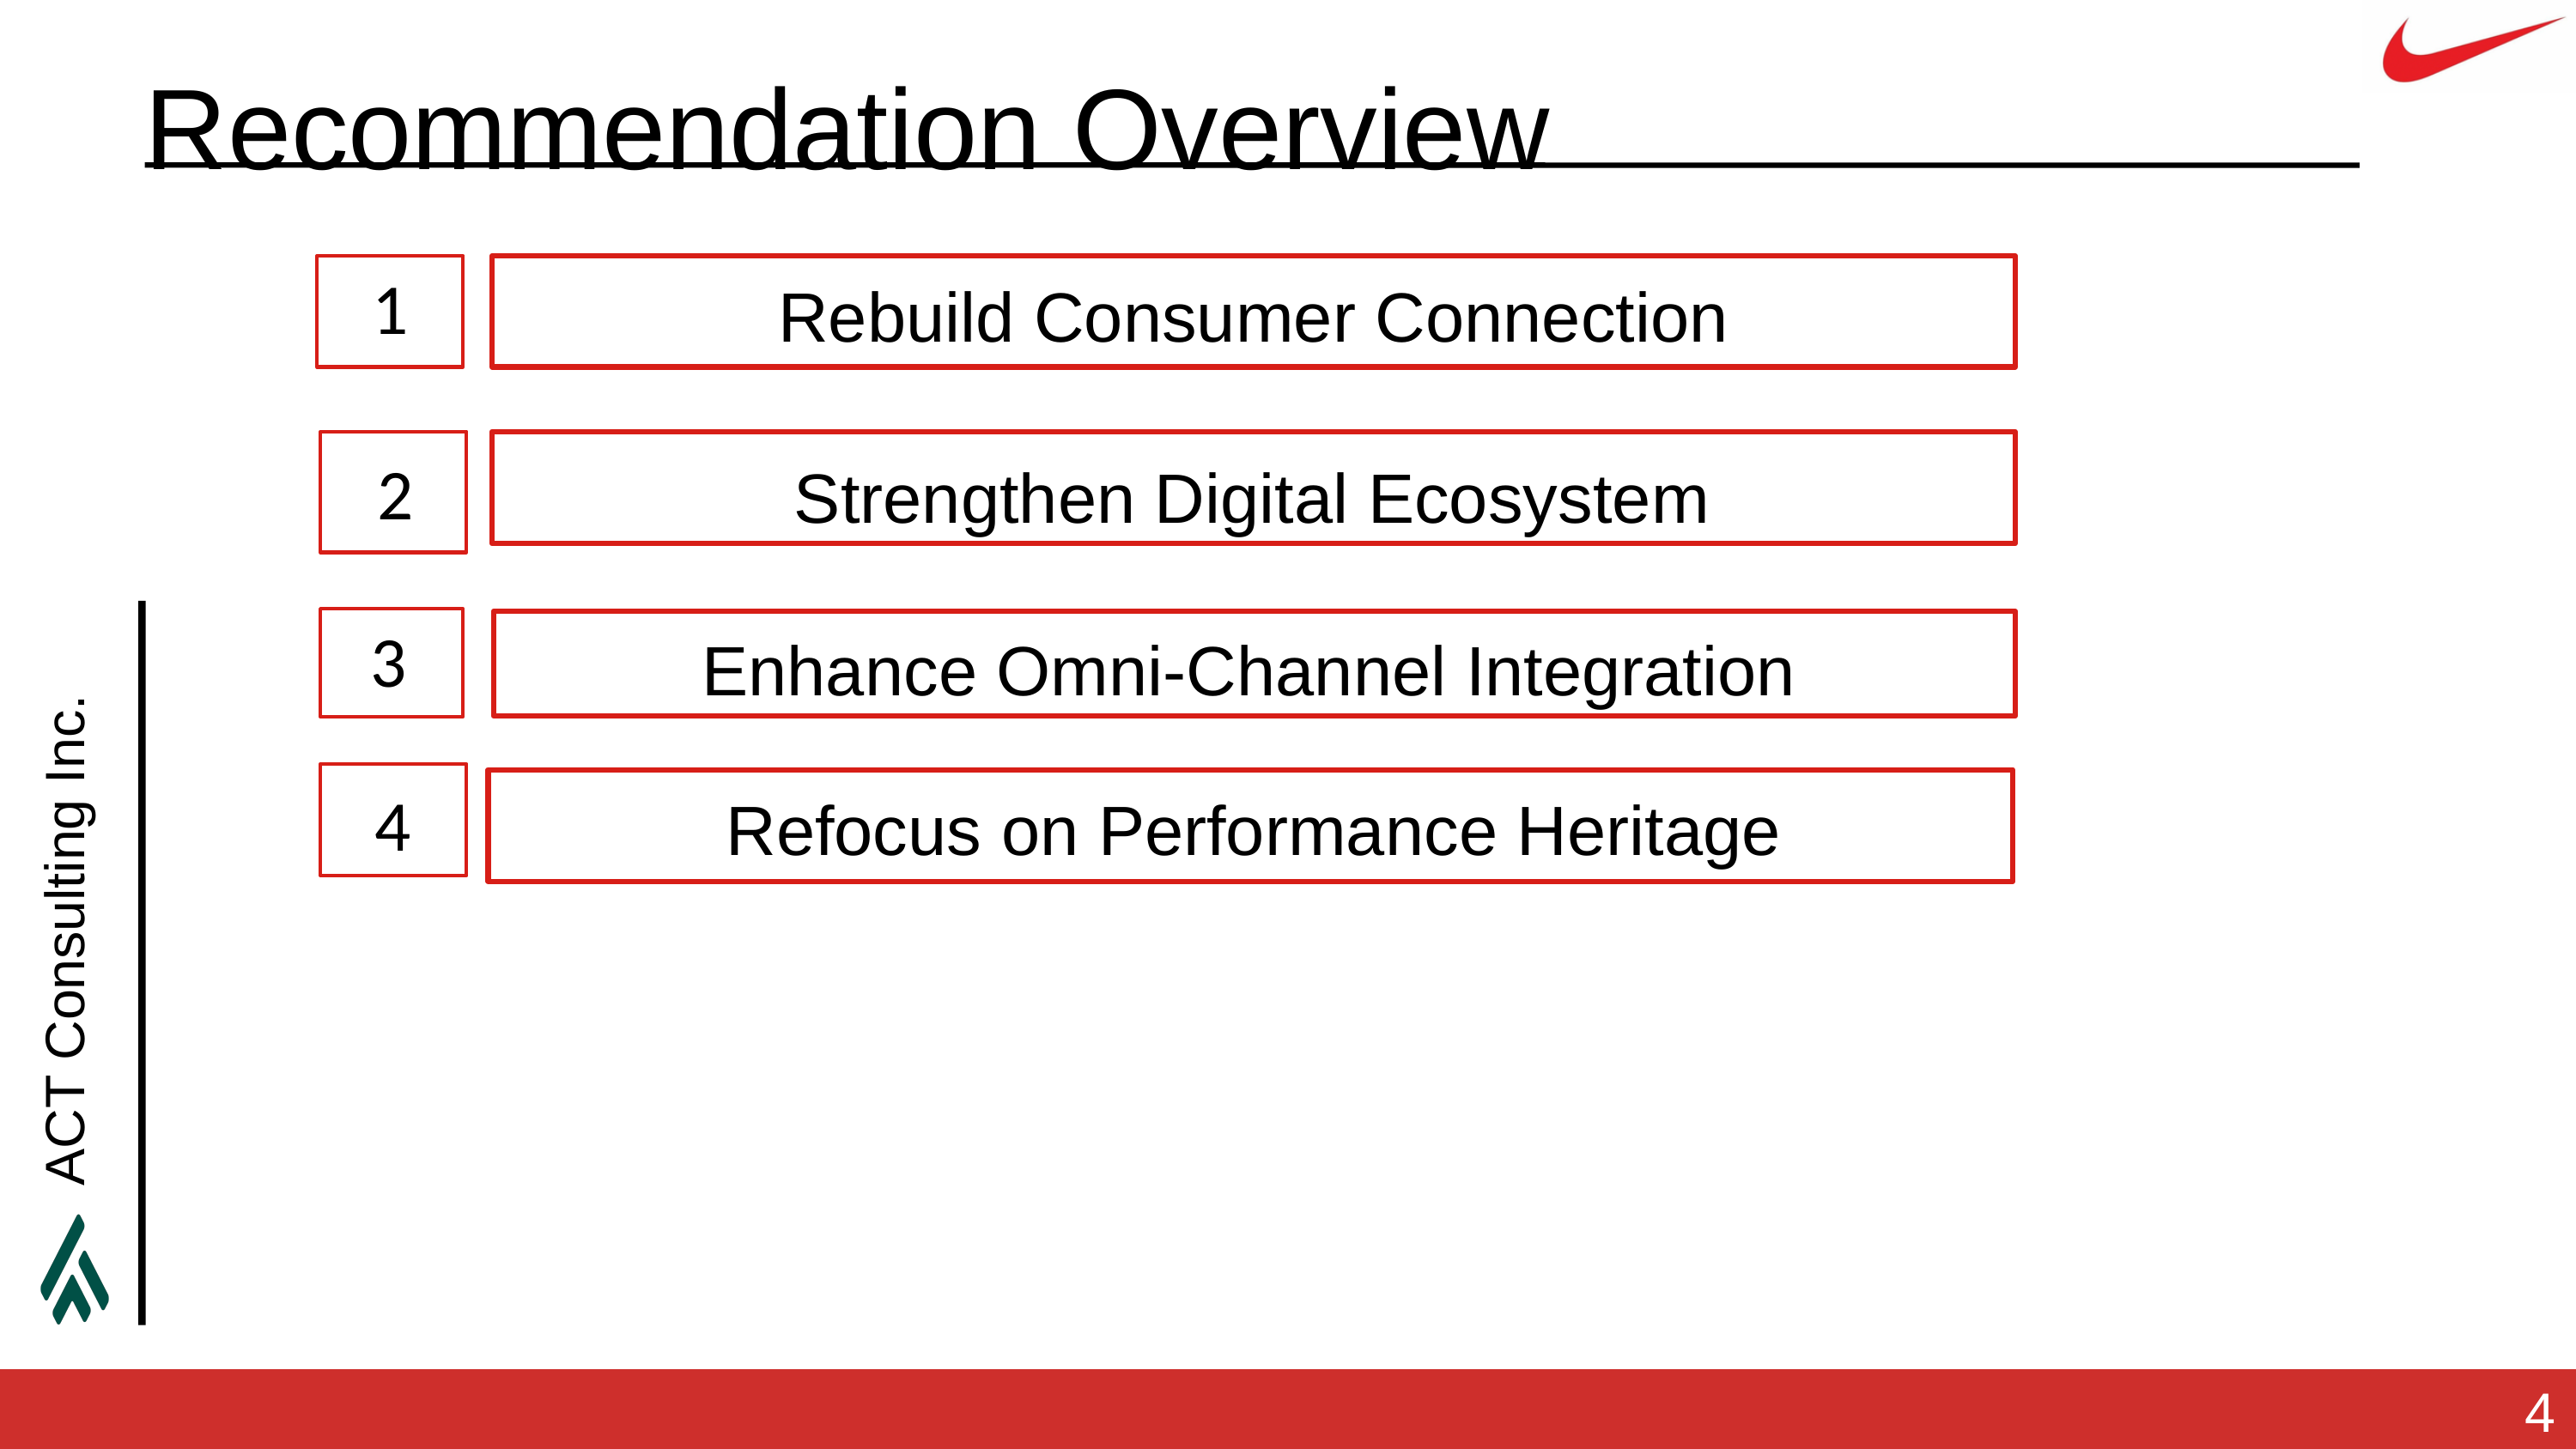

Recommendation Overview

1
Rebuild Consumer Connection

2
Strengthen Digital Ecosystem

ACT Consulting Inc.

3

Enhance Omni-Channel Integration

4
Refocus on Performance Heritage

4